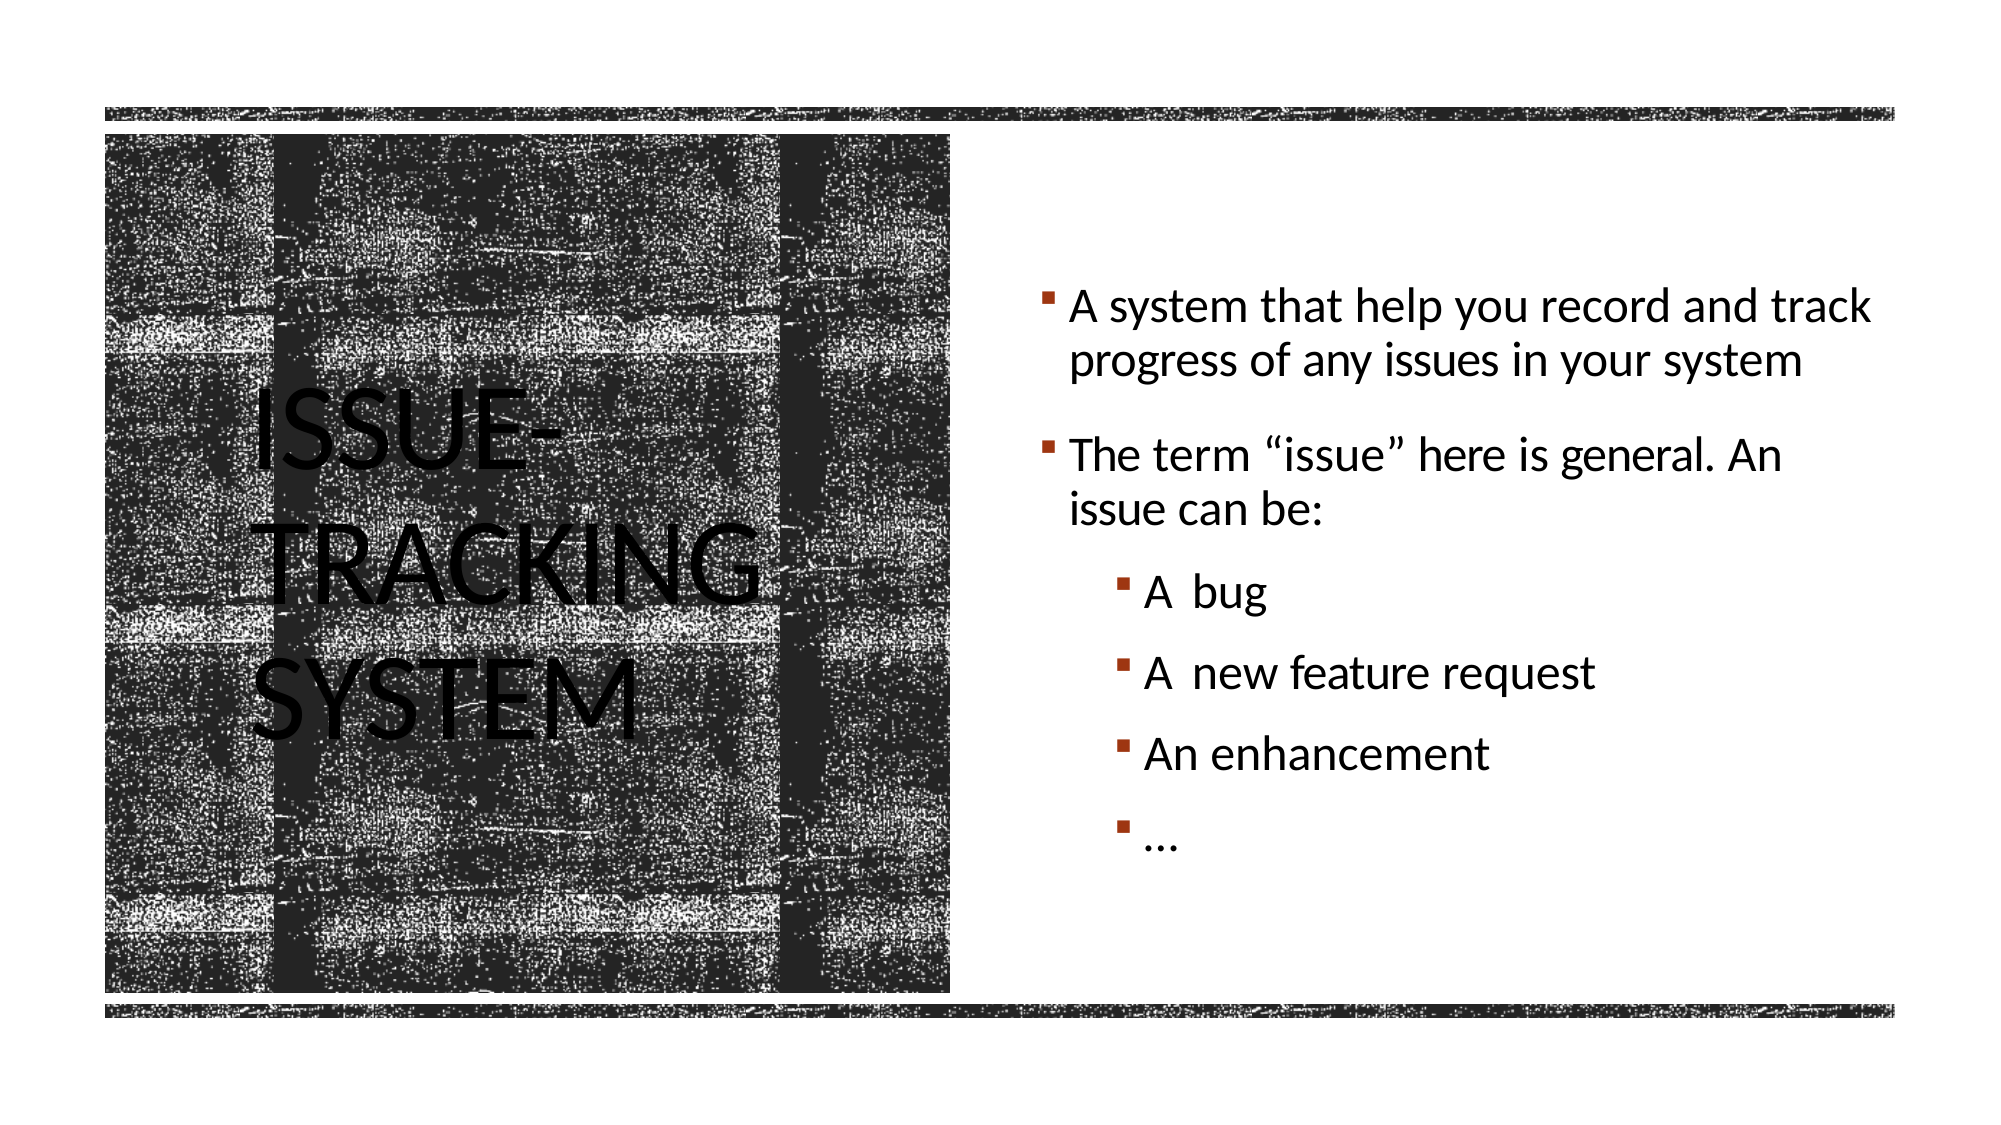

A system that help you record and track progress of any issues in your system
The term “issue” here is general. An issue can be:
A bug
A new feature request
An enhancement
…
# Issue-tracking system

23